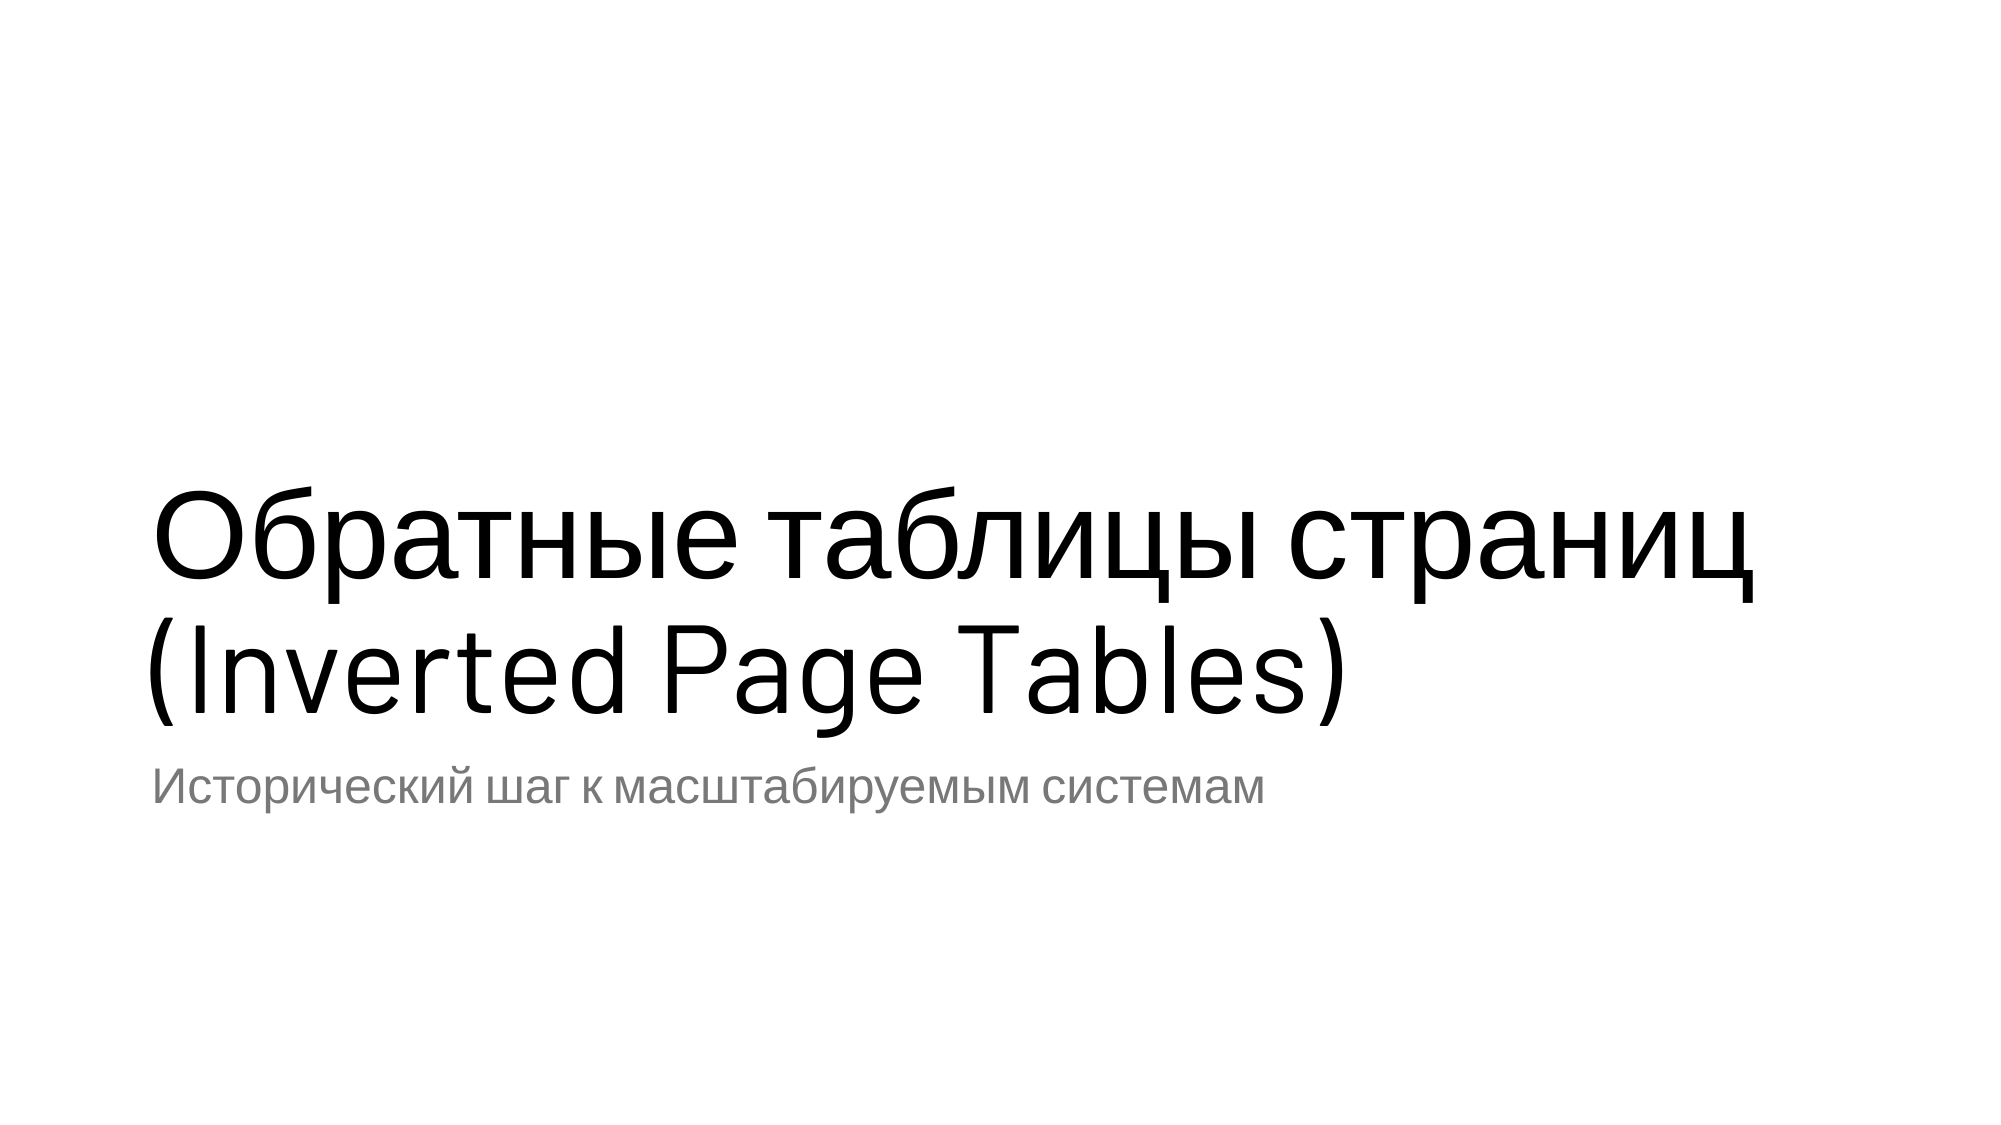

# Обратные таблицы страниц (Inverted Page Tables)
Исторический шаг к масштабируемым системам